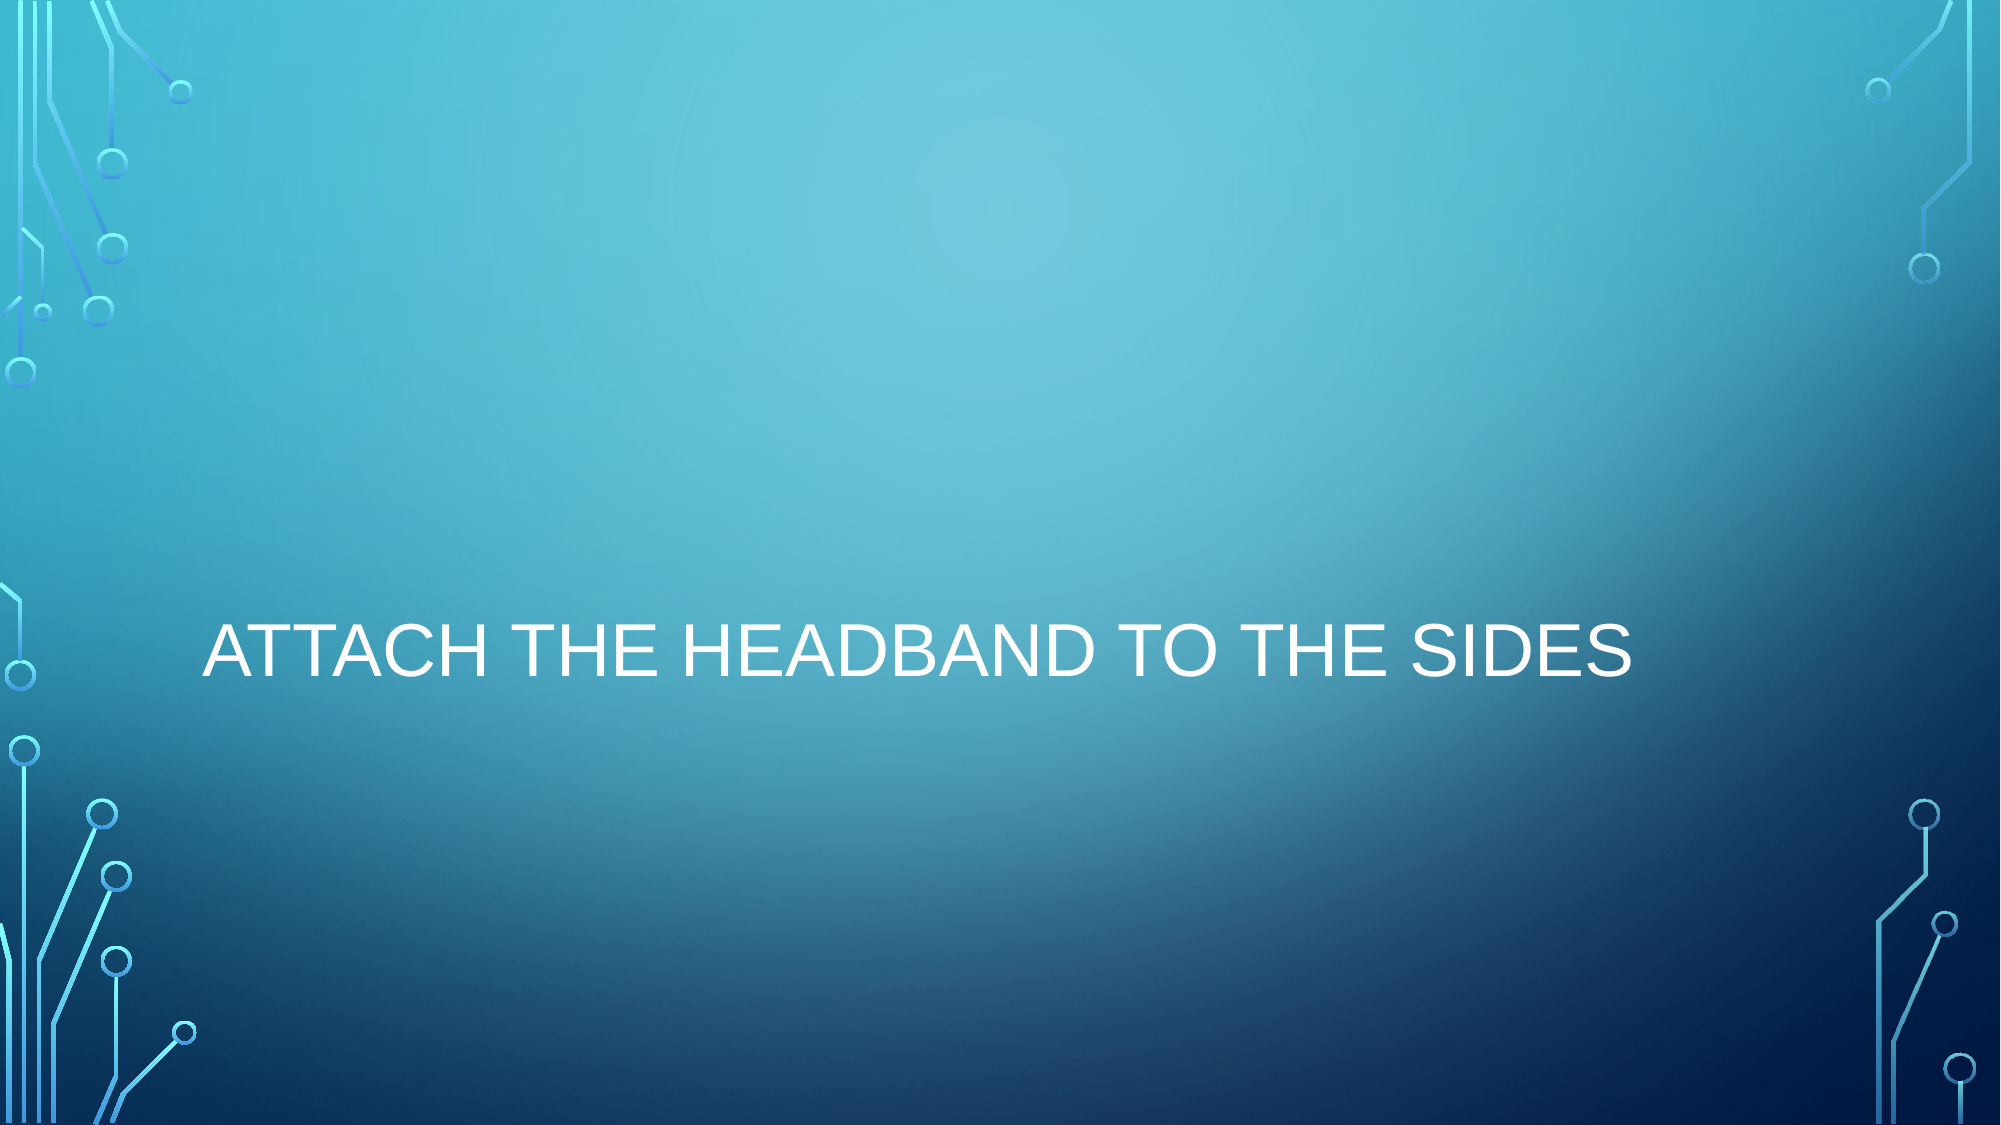

# Attach the Headband to the Sides